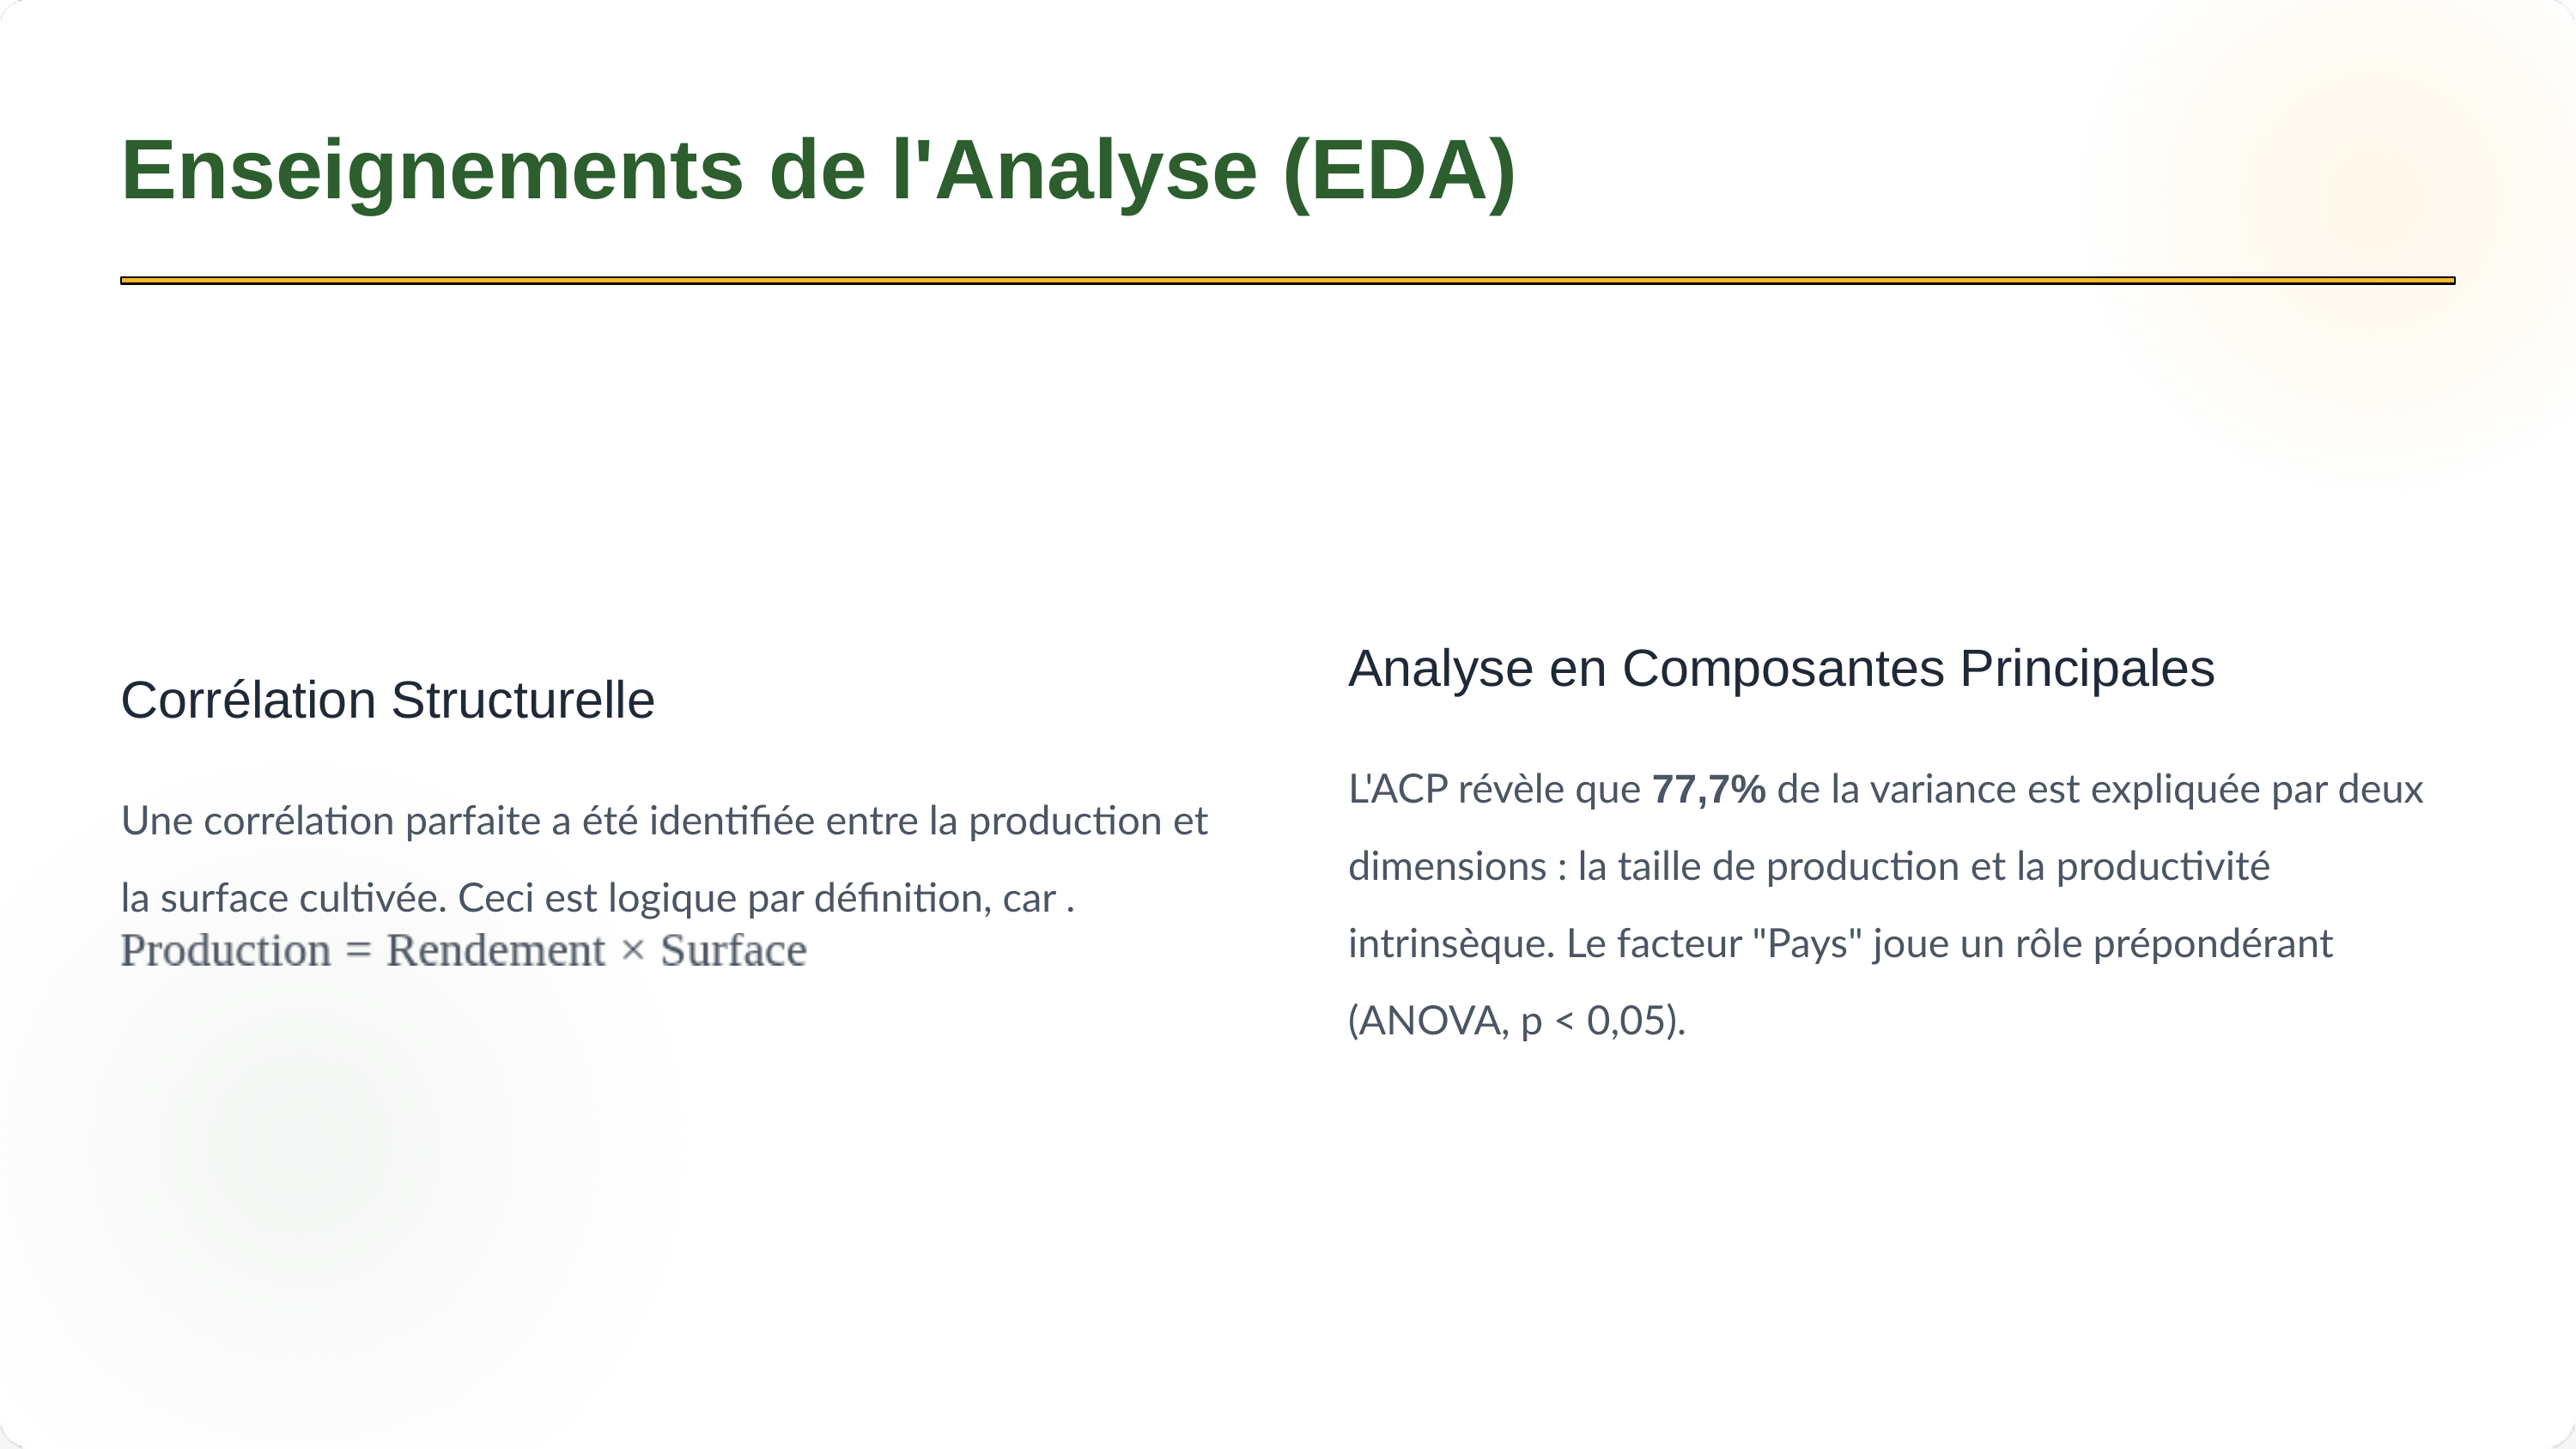

Enseignements de l'Analyse (EDA)

Analyse en Composantes Principales
Corrélation Structurelle
L'ACP révèle que 77,7% de la variance est expliquée par deux dimensions : la taille de production et la productivité intrinsèque. Le facteur "Pays" joue un rôle prépondérant (ANOVA, p < 0,05).
Une corrélation parfaite a été identifiée entre la production et la surface cultivée. Ceci est logique par définition, car .